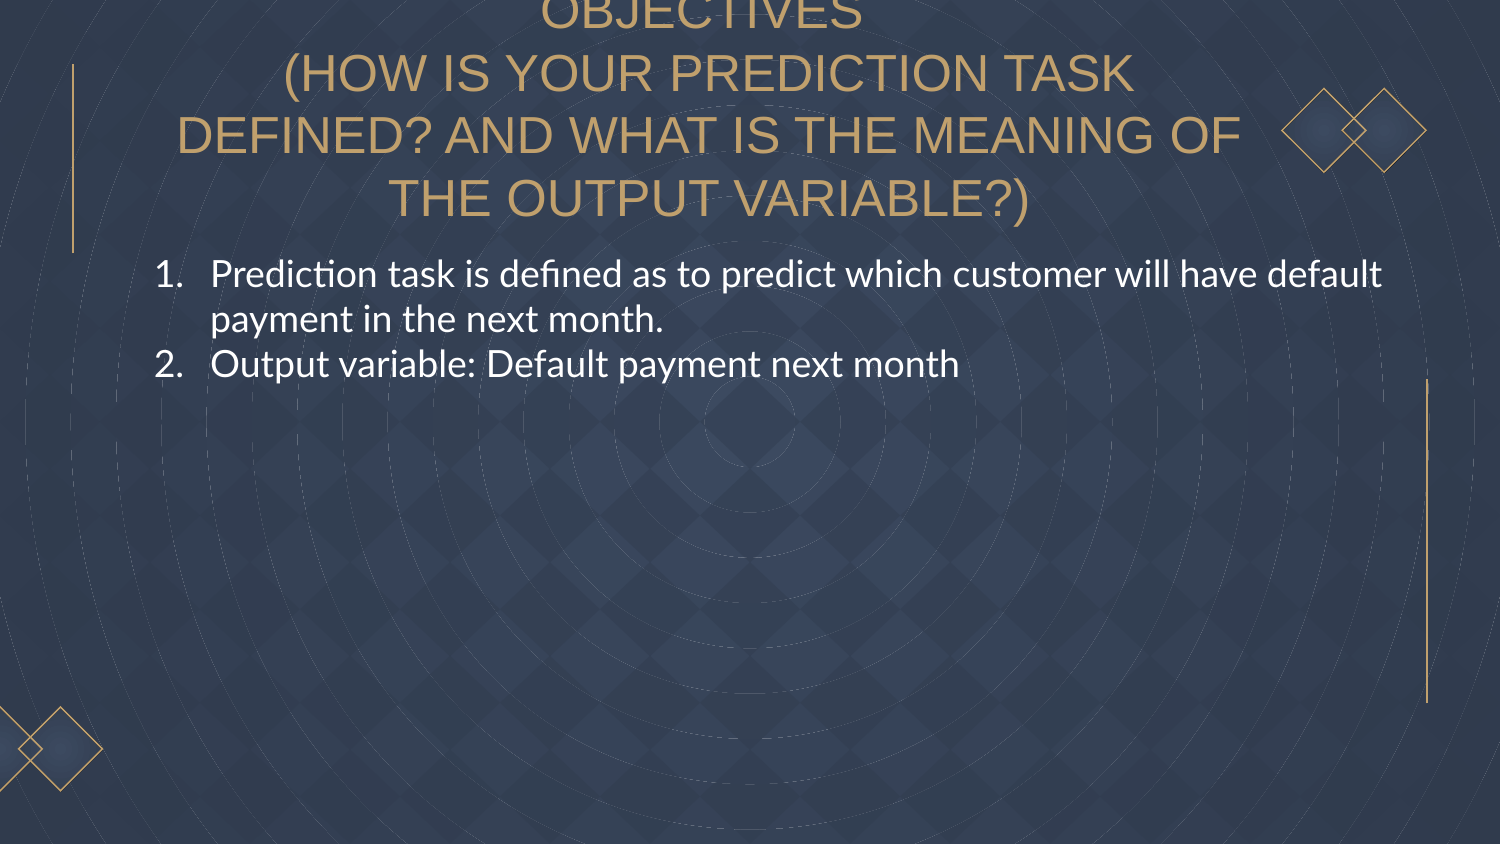

# OBJECTIVES
(HOW IS YOUR PREDICTION TASK DEFINED? AND WHAT IS THE MEANING OF THE OUTPUT VARIABLE?)

Prediction task is defined as to predict which customer will have default payment in the next month.
Output variable: Default payment next month